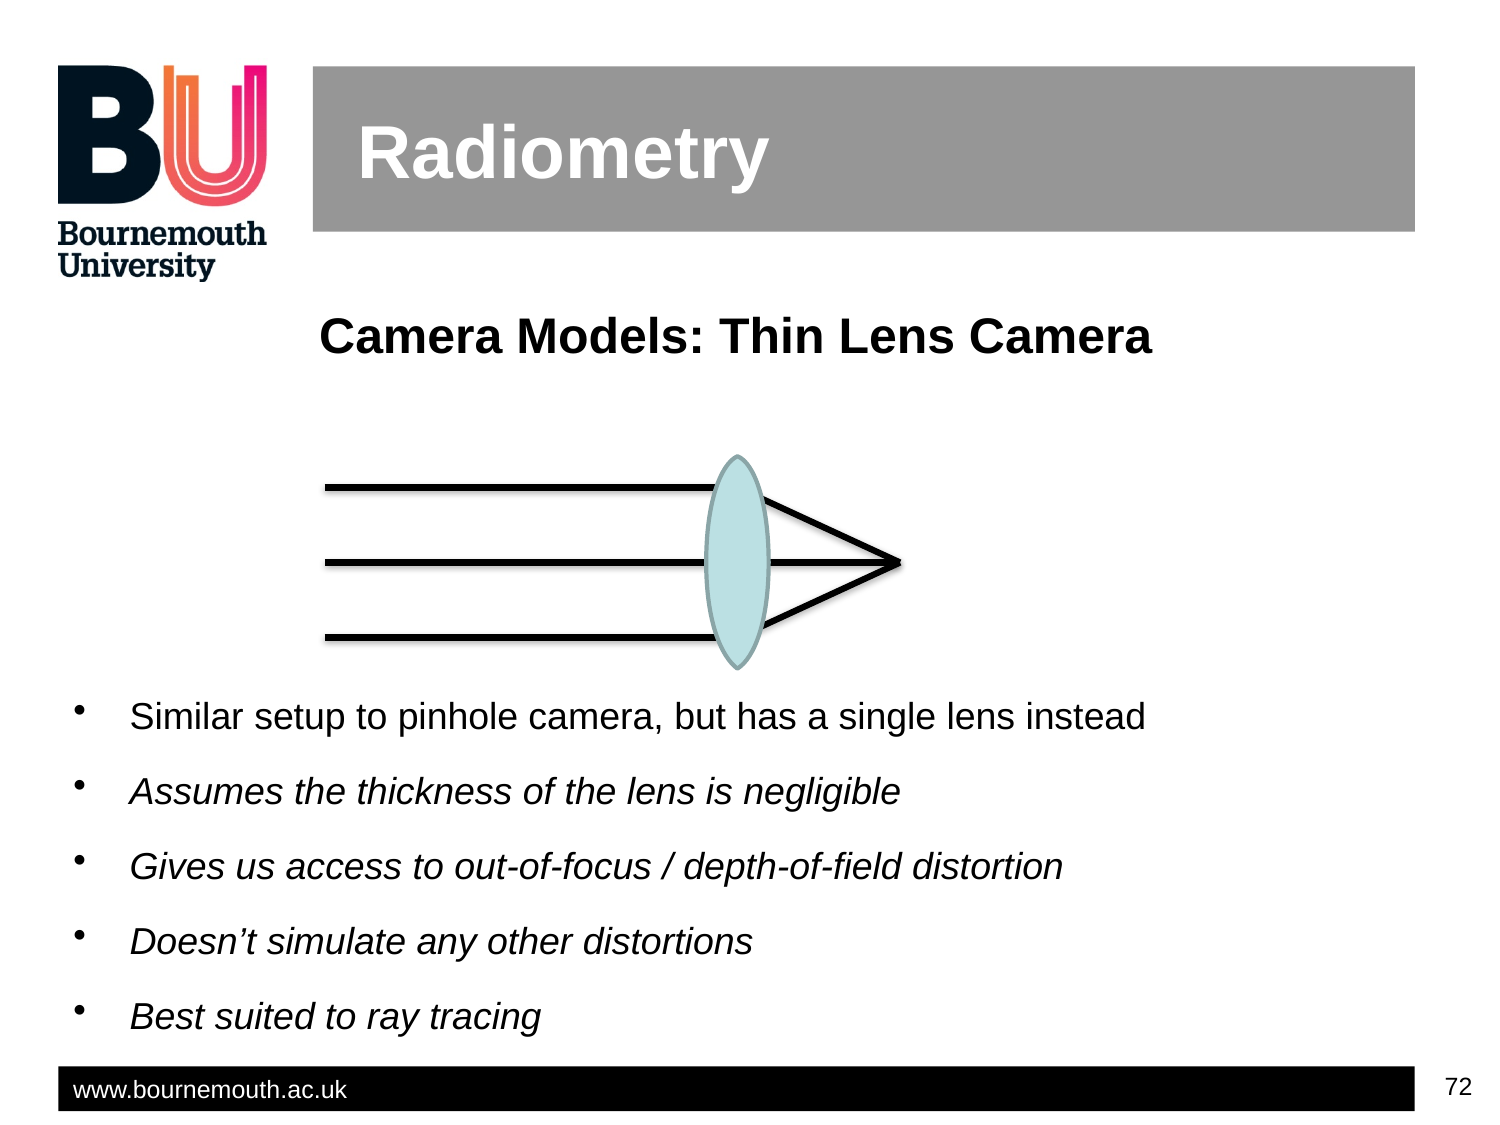

# Radiometry
Camera Models: Thin Lens Camera

Similar setup to pinhole camera, but has a single lens instead
Assumes the thickness of the lens is negligible
Gives us access to out-of-focus / depth-of-field distortion
Doesn’t simulate any other distortions
Best suited to ray tracing